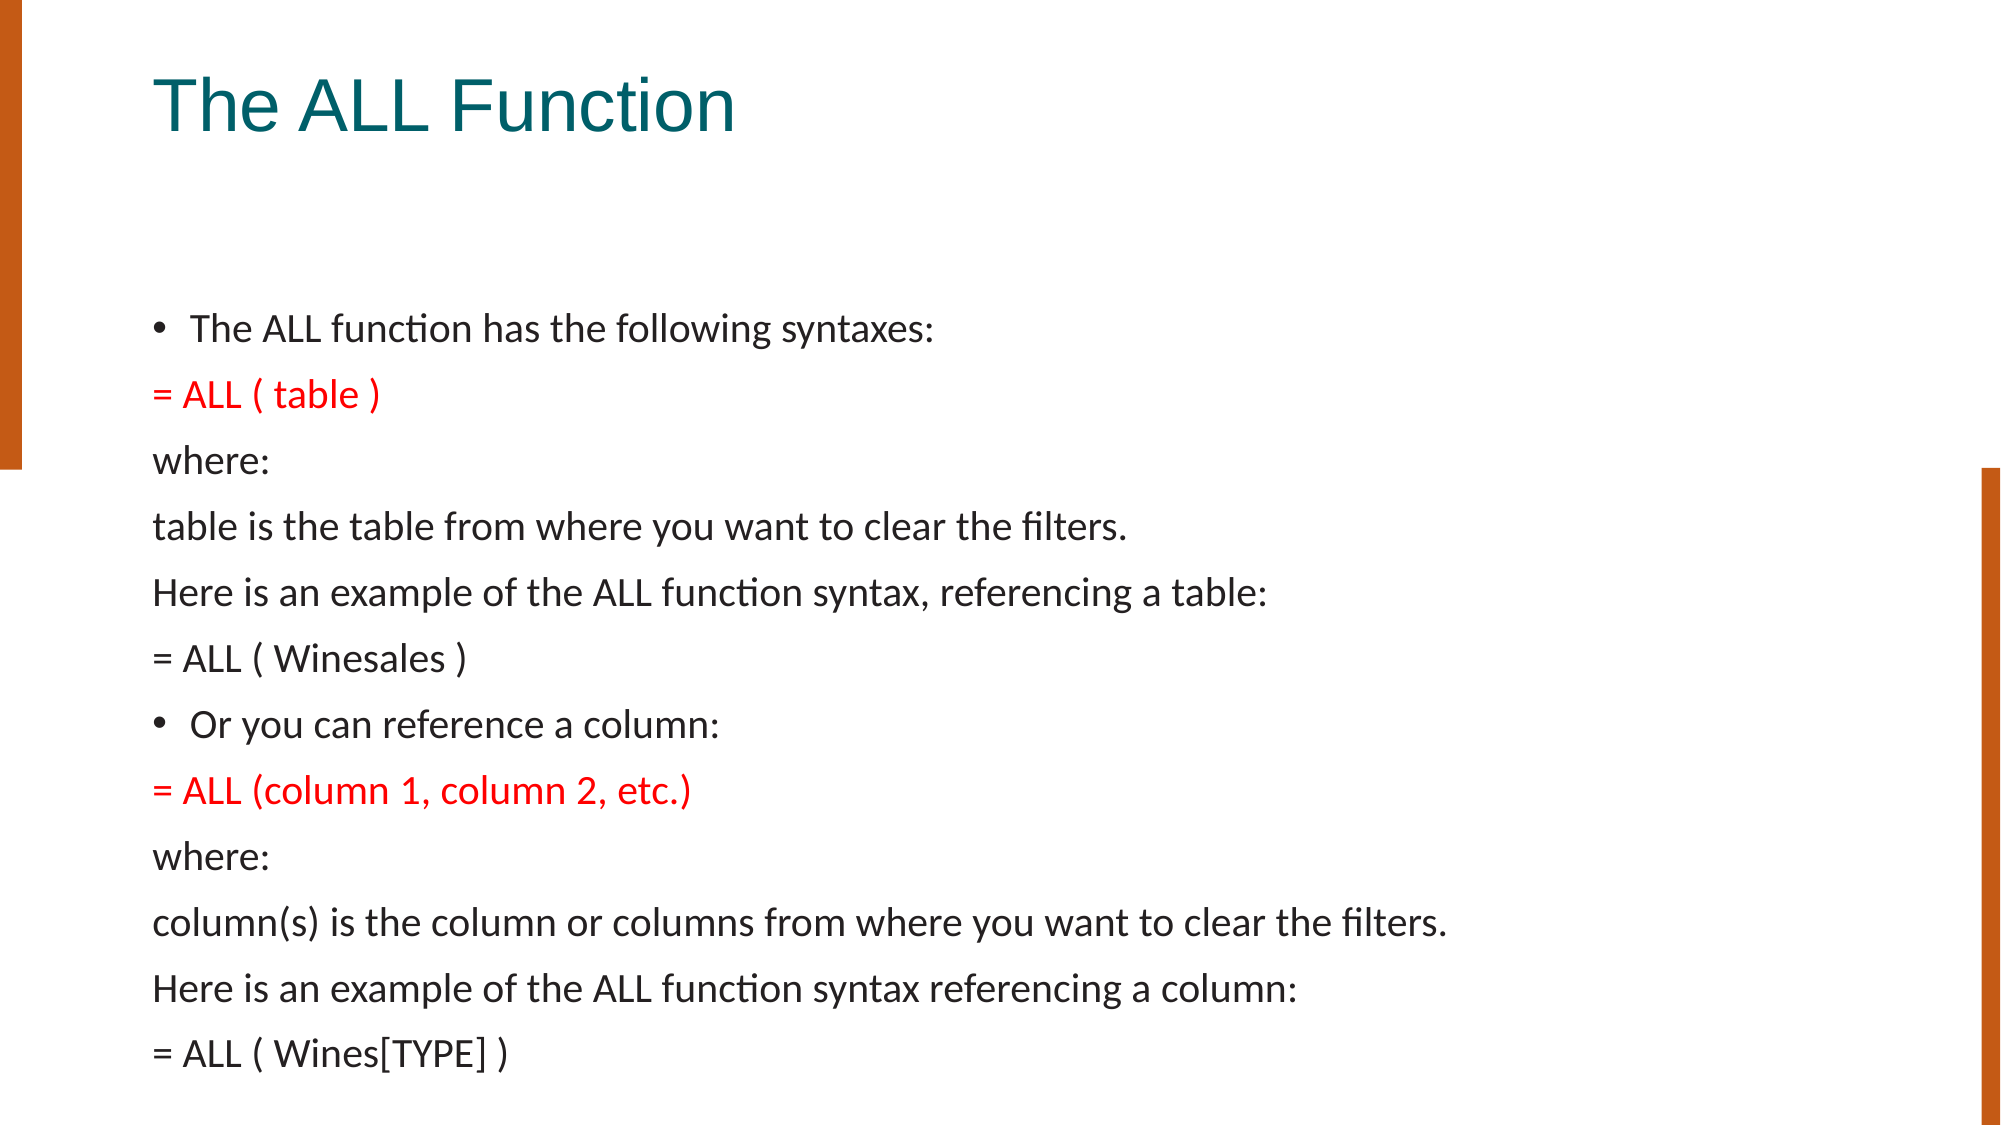

# The ALL Function
The ALL function has the following syntaxes:
= ALL ( table )
where:
table is the table from where you want to clear the filters.
Here is an example of the ALL function syntax, referencing a table:
= ALL ( Winesales )
Or you can reference a column:
= ALL (column 1, column 2, etc.)
where:
column(s) is the column or columns from where you want to clear the filters.
Here is an example of the ALL function syntax referencing a column:
= ALL ( Wines[TYPE] )